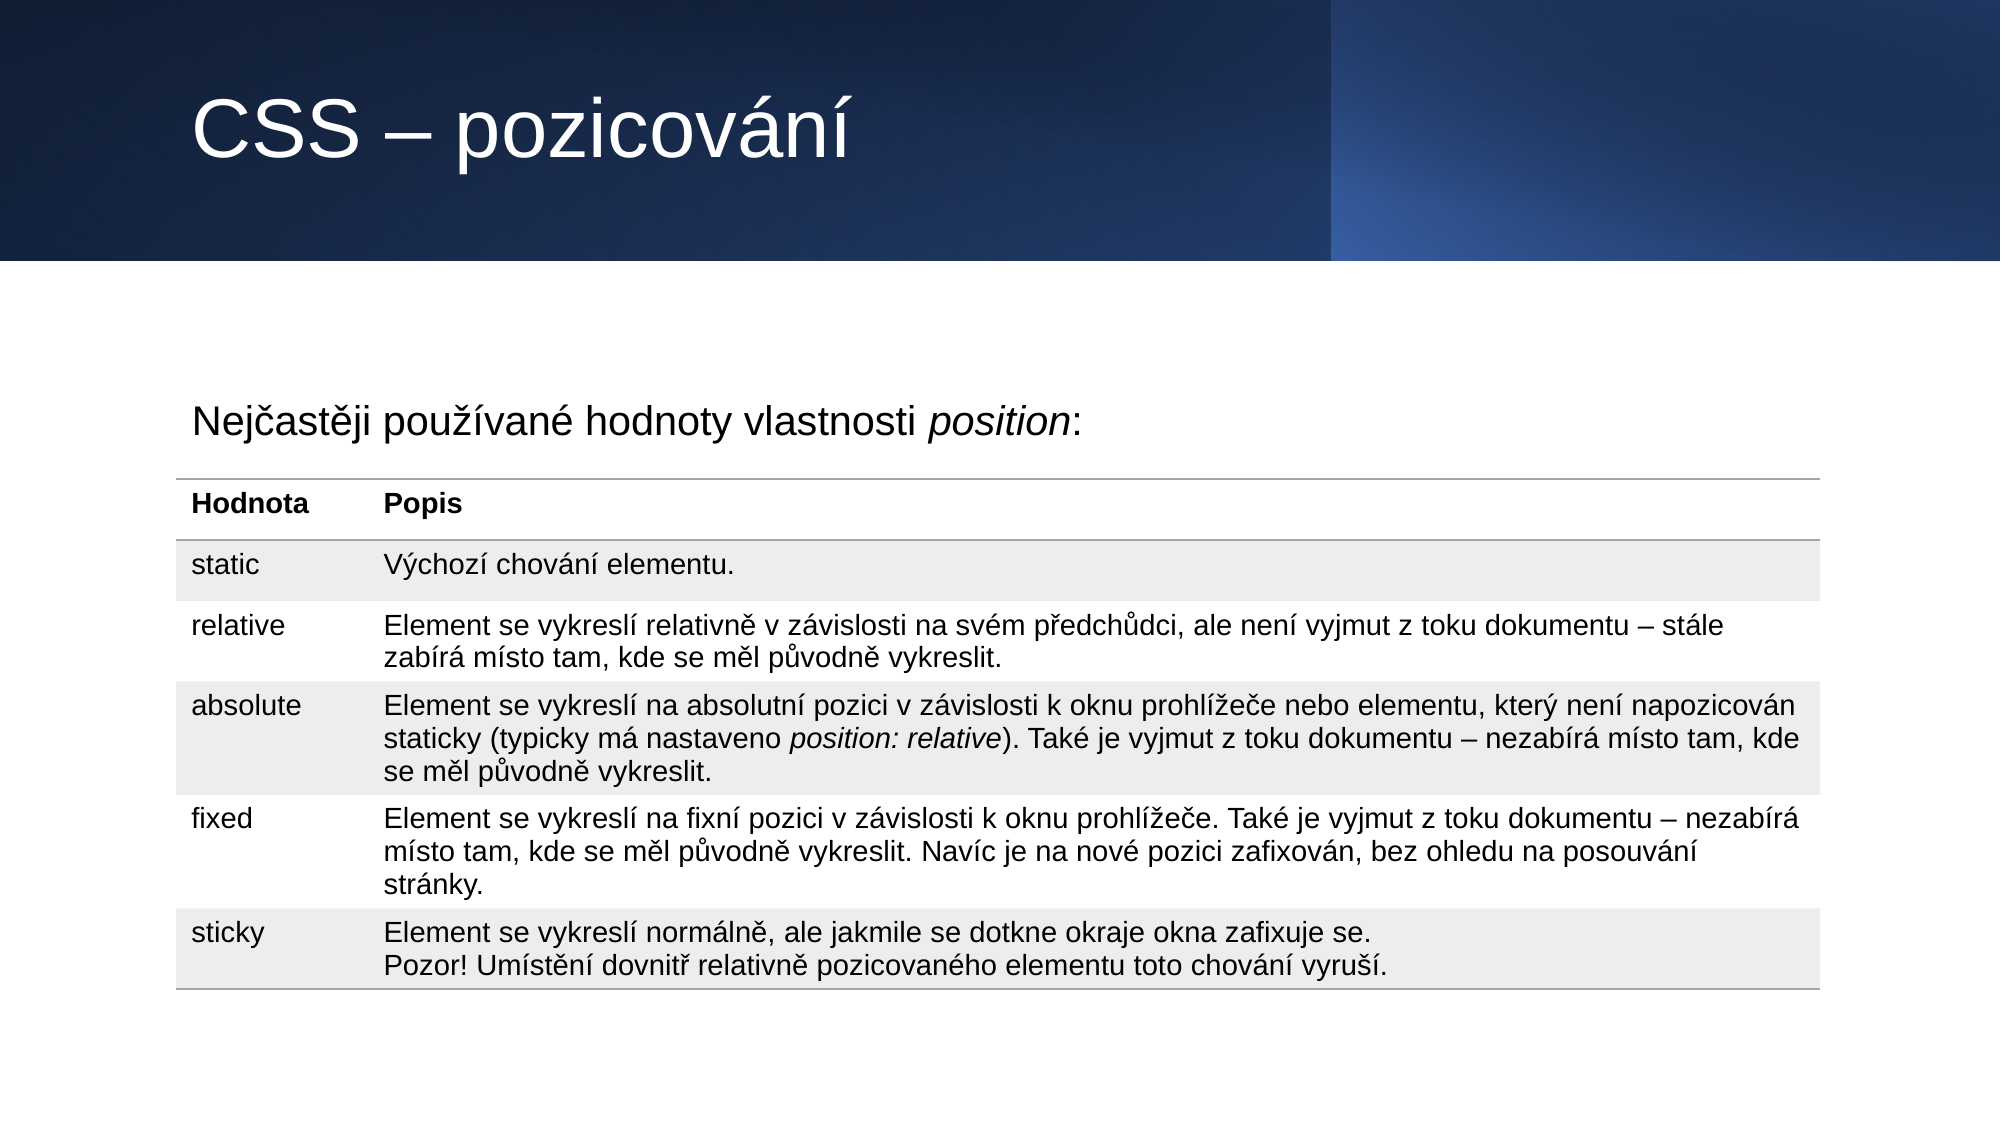

# CSS – pozicování
Nejčastěji používané hodnoty vlastnosti position:
| Hodnota | Popis |
| --- | --- |
| static | Výchozí chování elementu. |
| relative | Element se vykreslí relativně v závislosti na svém předchůdci, ale není vyjmut z toku dokumentu – stále zabírá místo tam, kde se měl původně vykreslit. |
| absolute | Element se vykreslí na absolutní pozici v závislosti k oknu prohlížeče nebo elementu, který není napozicován staticky (typicky má nastaveno position: relative). Také je vyjmut z toku dokumentu – nezabírá místo tam, kde se měl původně vykreslit. |
| fixed | Element se vykreslí na fixní pozici v závislosti k oknu prohlížeče. Také je vyjmut z toku dokumentu – nezabírá místo tam, kde se měl původně vykreslit. Navíc je na nové pozici zafixován, bez ohledu na posouvání stránky. |
| sticky | Element se vykreslí normálně, ale jakmile se dotkne okraje okna zafixuje se. Pozor! Umístění dovnitř relativně pozicovaného elementu toto chování vyruší. |